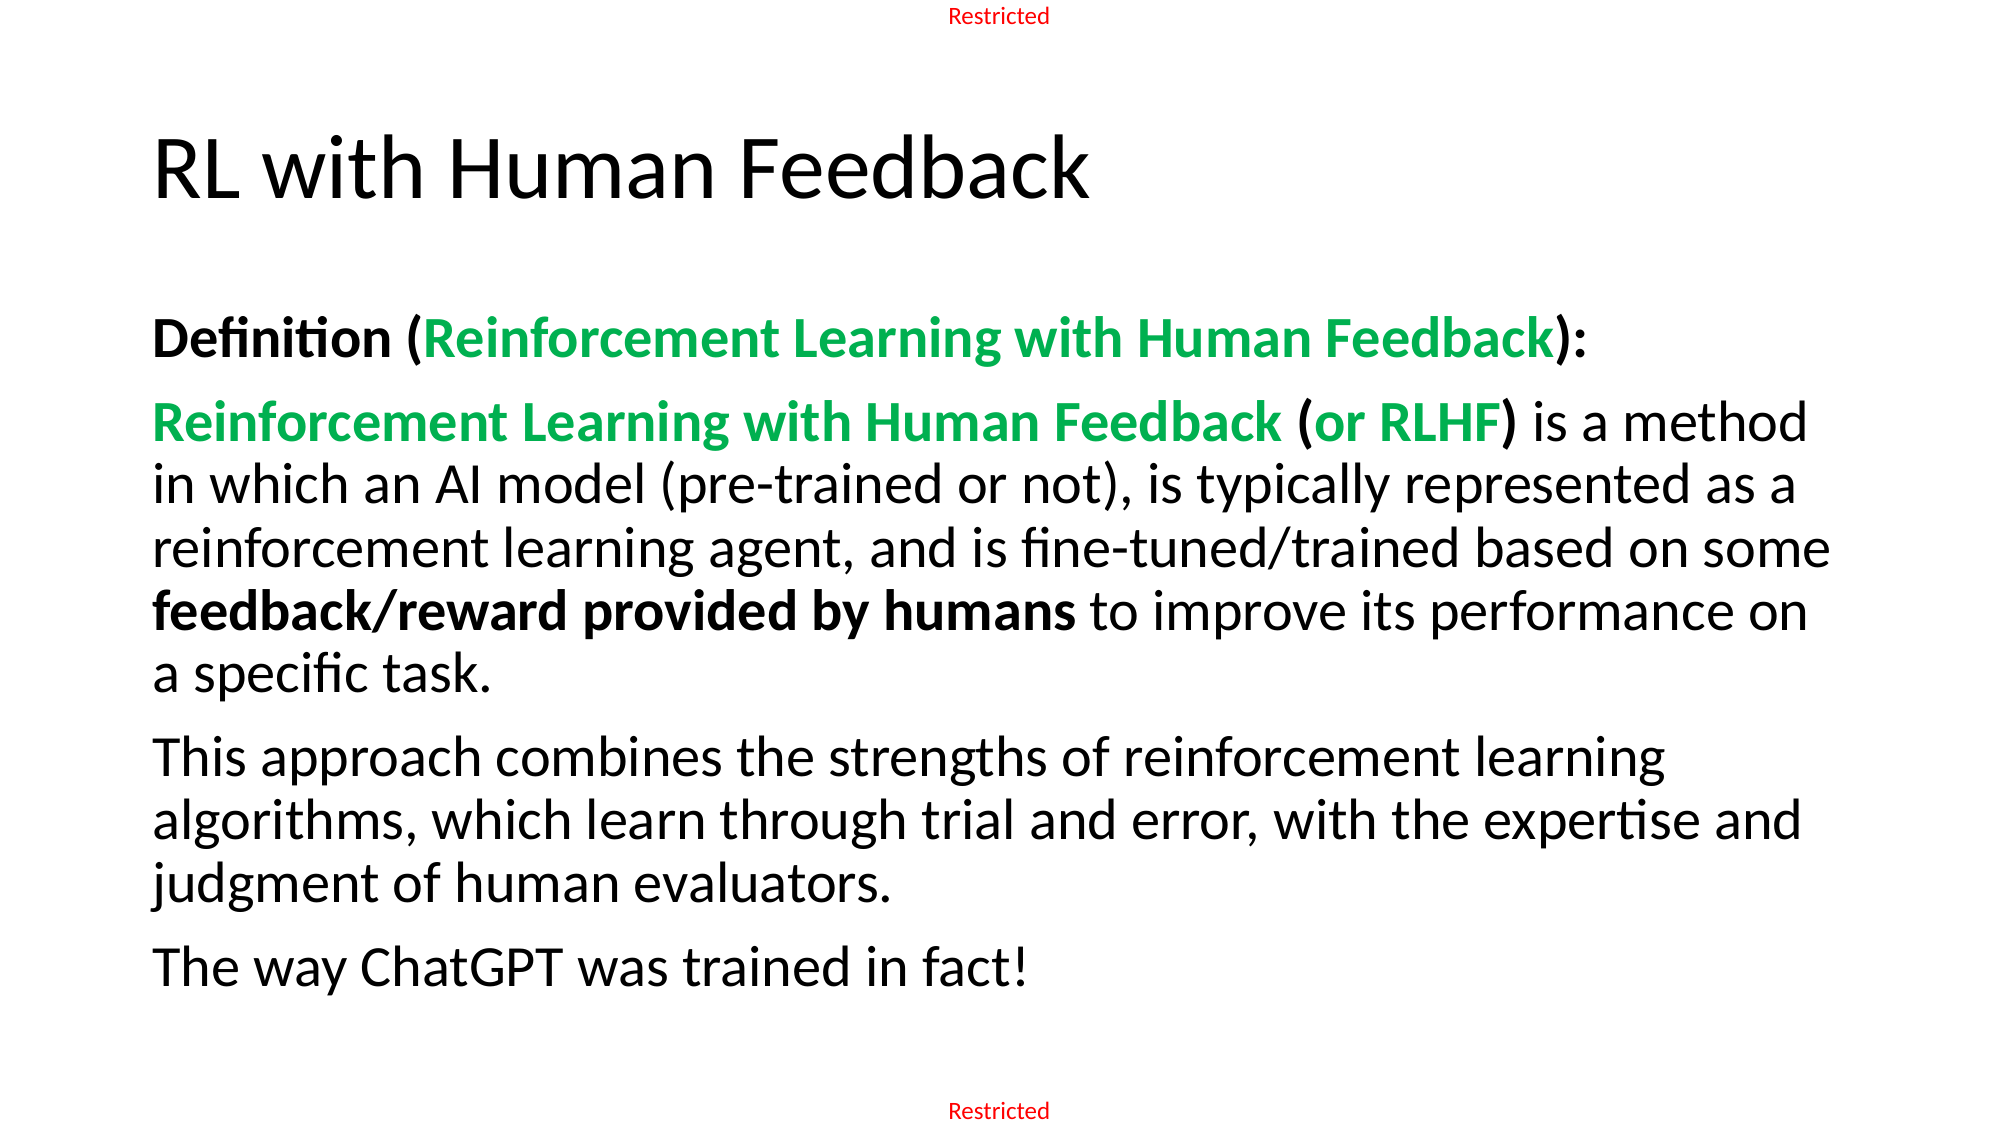

# RL with Human Feedback
Definition (Reinforcement Learning with Human Feedback):
Reinforcement Learning with Human Feedback (or RLHF) is a method in which an AI model (pre-trained or not), is typically represented as a reinforcement learning agent, and is fine-tuned/trained based on some feedback/reward provided by humans to improve its performance on a specific task.
This approach combines the strengths of reinforcement learning algorithms, which learn through trial and error, with the expertise and judgment of human evaluators.
The way ChatGPT was trained in fact!